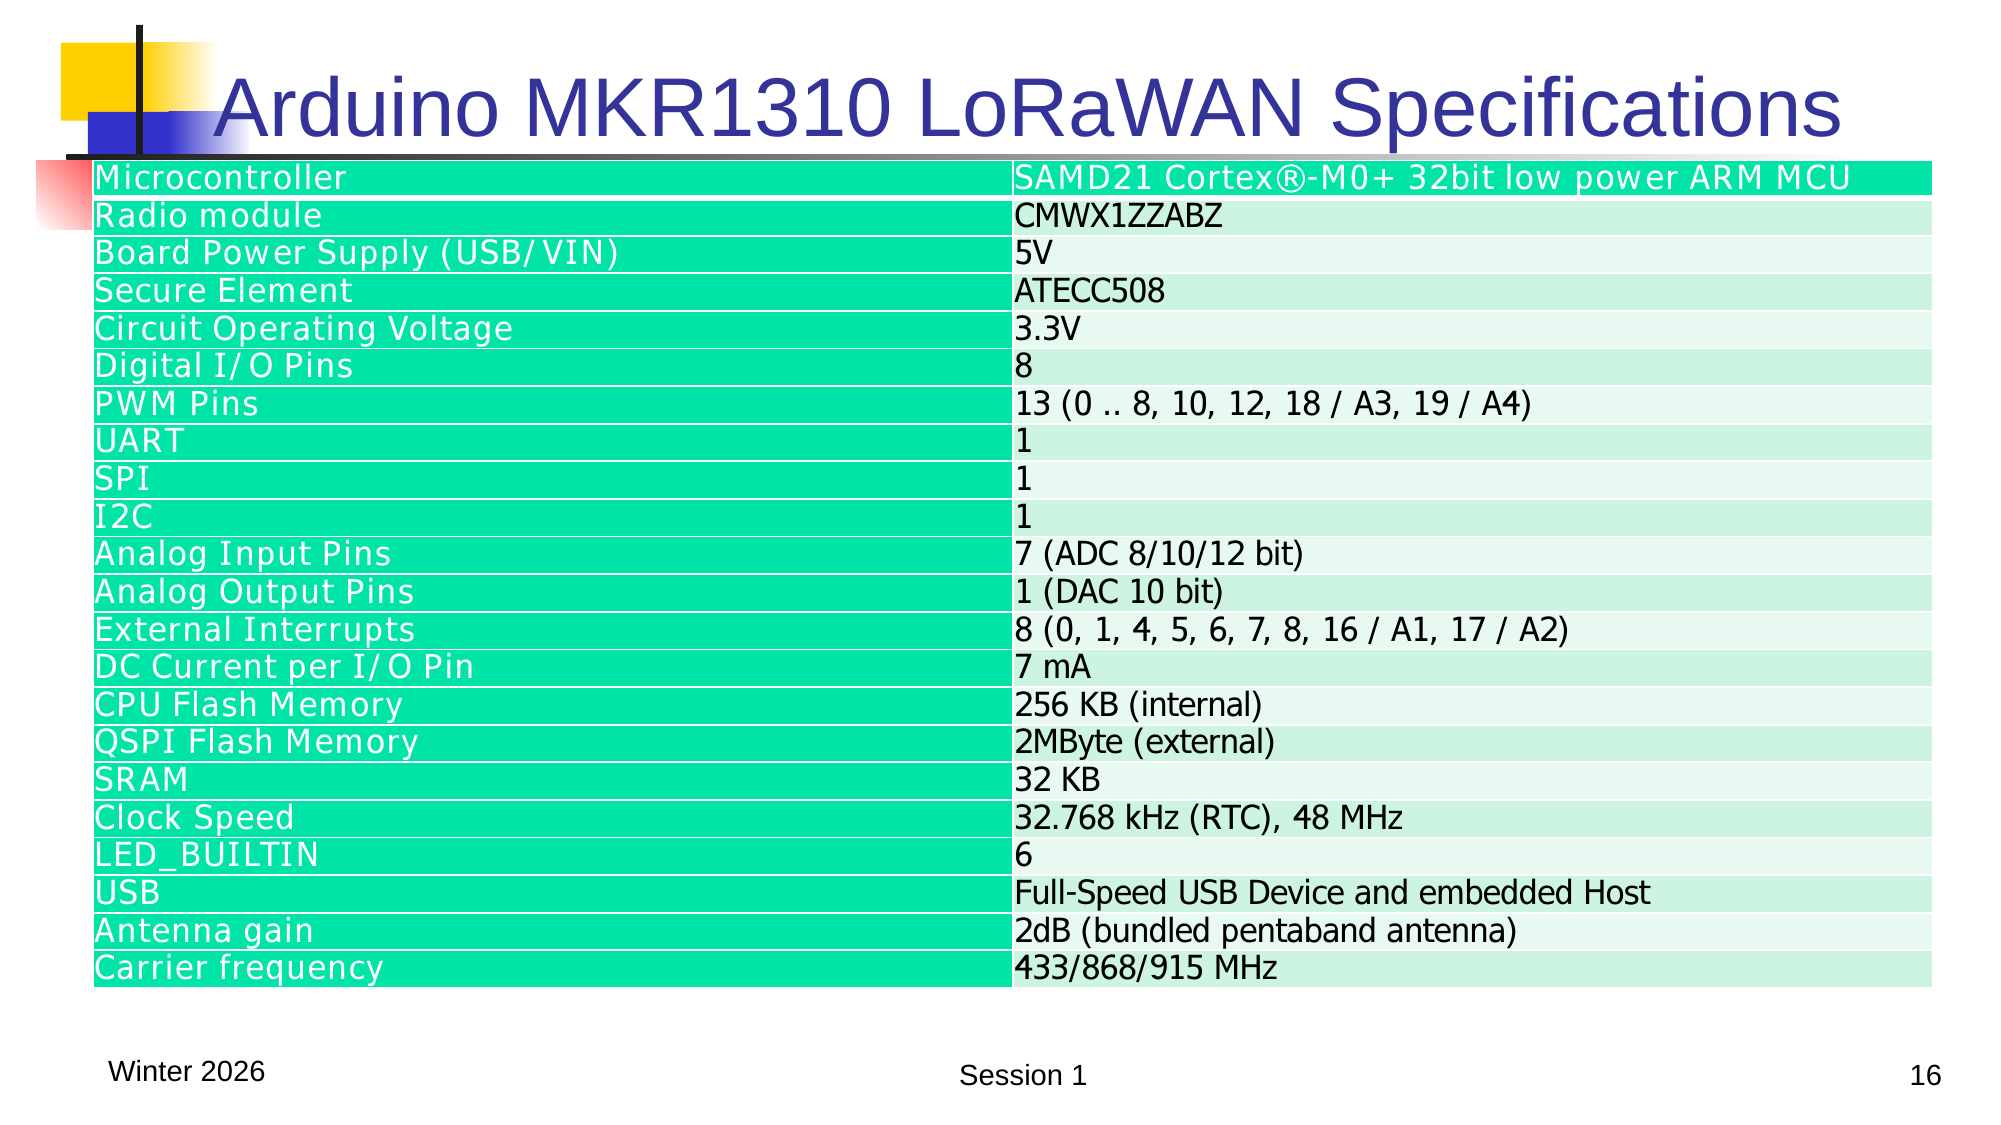

# Arduino MKR1310 LoRaWAN Specifications
| Microcontroller | SAMD21 Cortex®-M0+ 32bit low power ARM MCU |
| --- | --- |
| Radio module | CMWX1ZZABZ |
| Board Power Supply (USB/VIN) | 5V |
| Secure Element | ATECC508 |
| Circuit Operating Voltage | 3.3V |
| Digital I/O Pins | 8 |
| PWM Pins | 13 (0 .. 8, 10, 12, 18 / A3, 19 / A4) |
| UART | 1 |
| SPI | 1 |
| I2C | 1 |
| Analog Input Pins | 7 (ADC 8/10/12 bit) |
| Analog Output Pins | 1 (DAC 10 bit) |
| External Interrupts | 8 (0, 1, 4, 5, 6, 7, 8, 16 / A1, 17 / A2) |
| DC Current per I/O Pin | 7 mA |
| CPU Flash Memory | 256 KB (internal) |
| QSPI Flash Memory | 2MByte (external) |
| SRAM | 32 KB |
| Clock Speed | 32.768 kHz (RTC), 48 MHz |
| LED\_BUILTIN | 6 |
| USB | Full-Speed USB Device and embedded Host |
| Antenna gain | 2dB (bundled pentaband antenna) |
| Carrier frequency | 433/868/915 MHz |
Winter 2026
Session 1
16